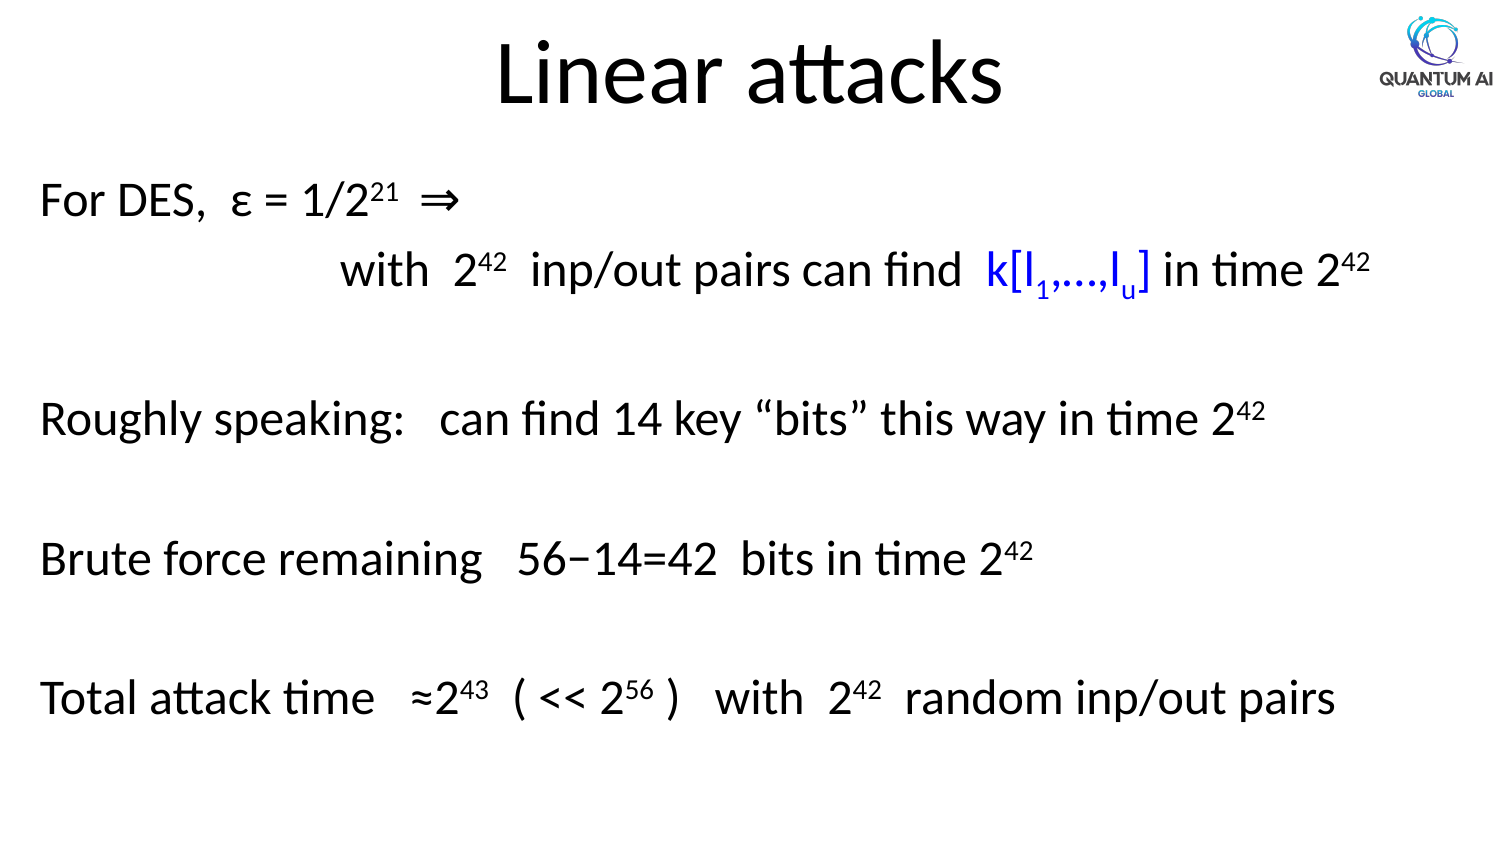

# Linear attacks
For DES,  ε = 1/221   ⇒
		with  242  inp/out pairs can find  k[l1,…,lu] in time 242

Roughly speaking:   can find 14 key “bits” this way in time 242

Brute force remaining   56−14=42  bits in time 242

Total attack time   ≈243  ( << 256 )   with  242  random inp/out pairs